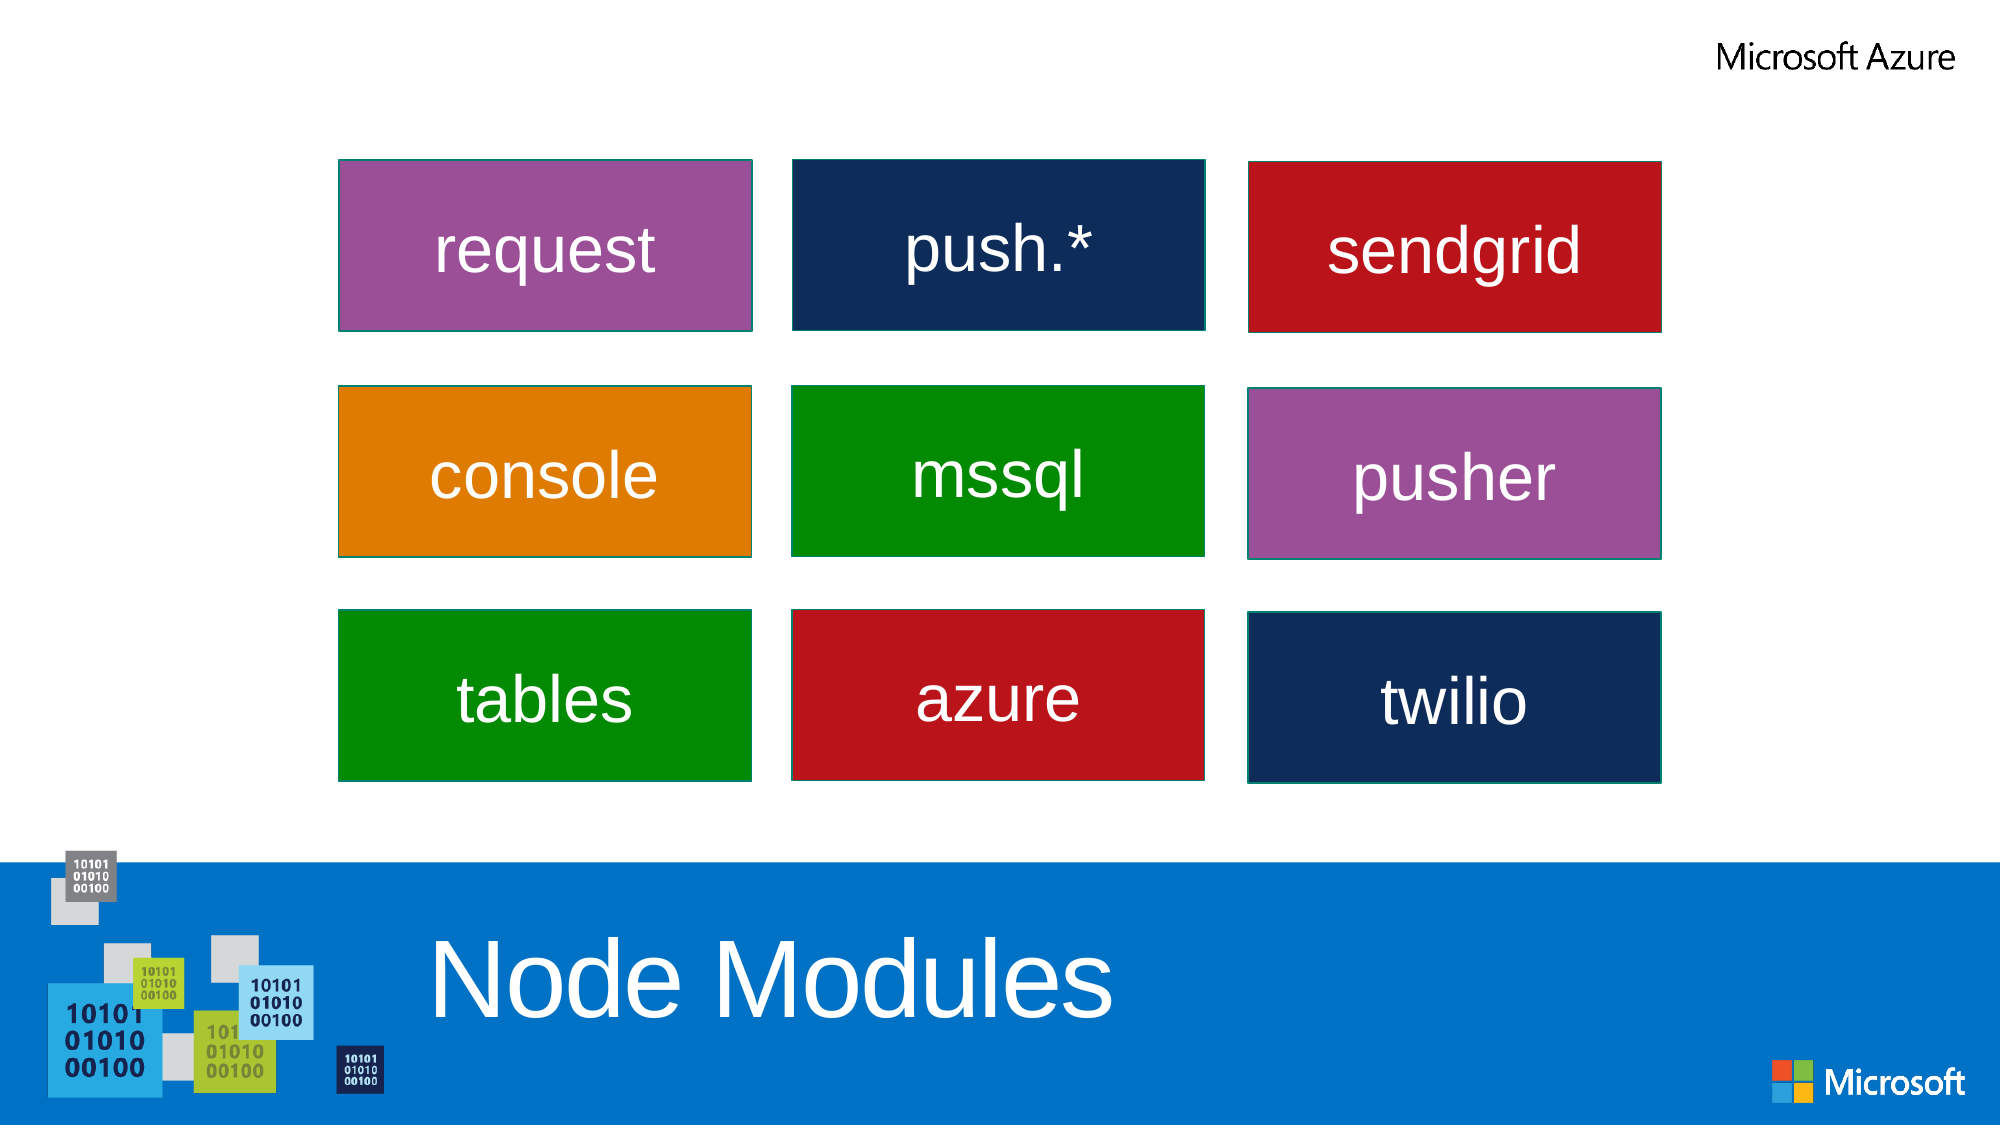

push.*
request
sendgrid
mssql
console
pusher
azure
tables
twilio
# Node Modules